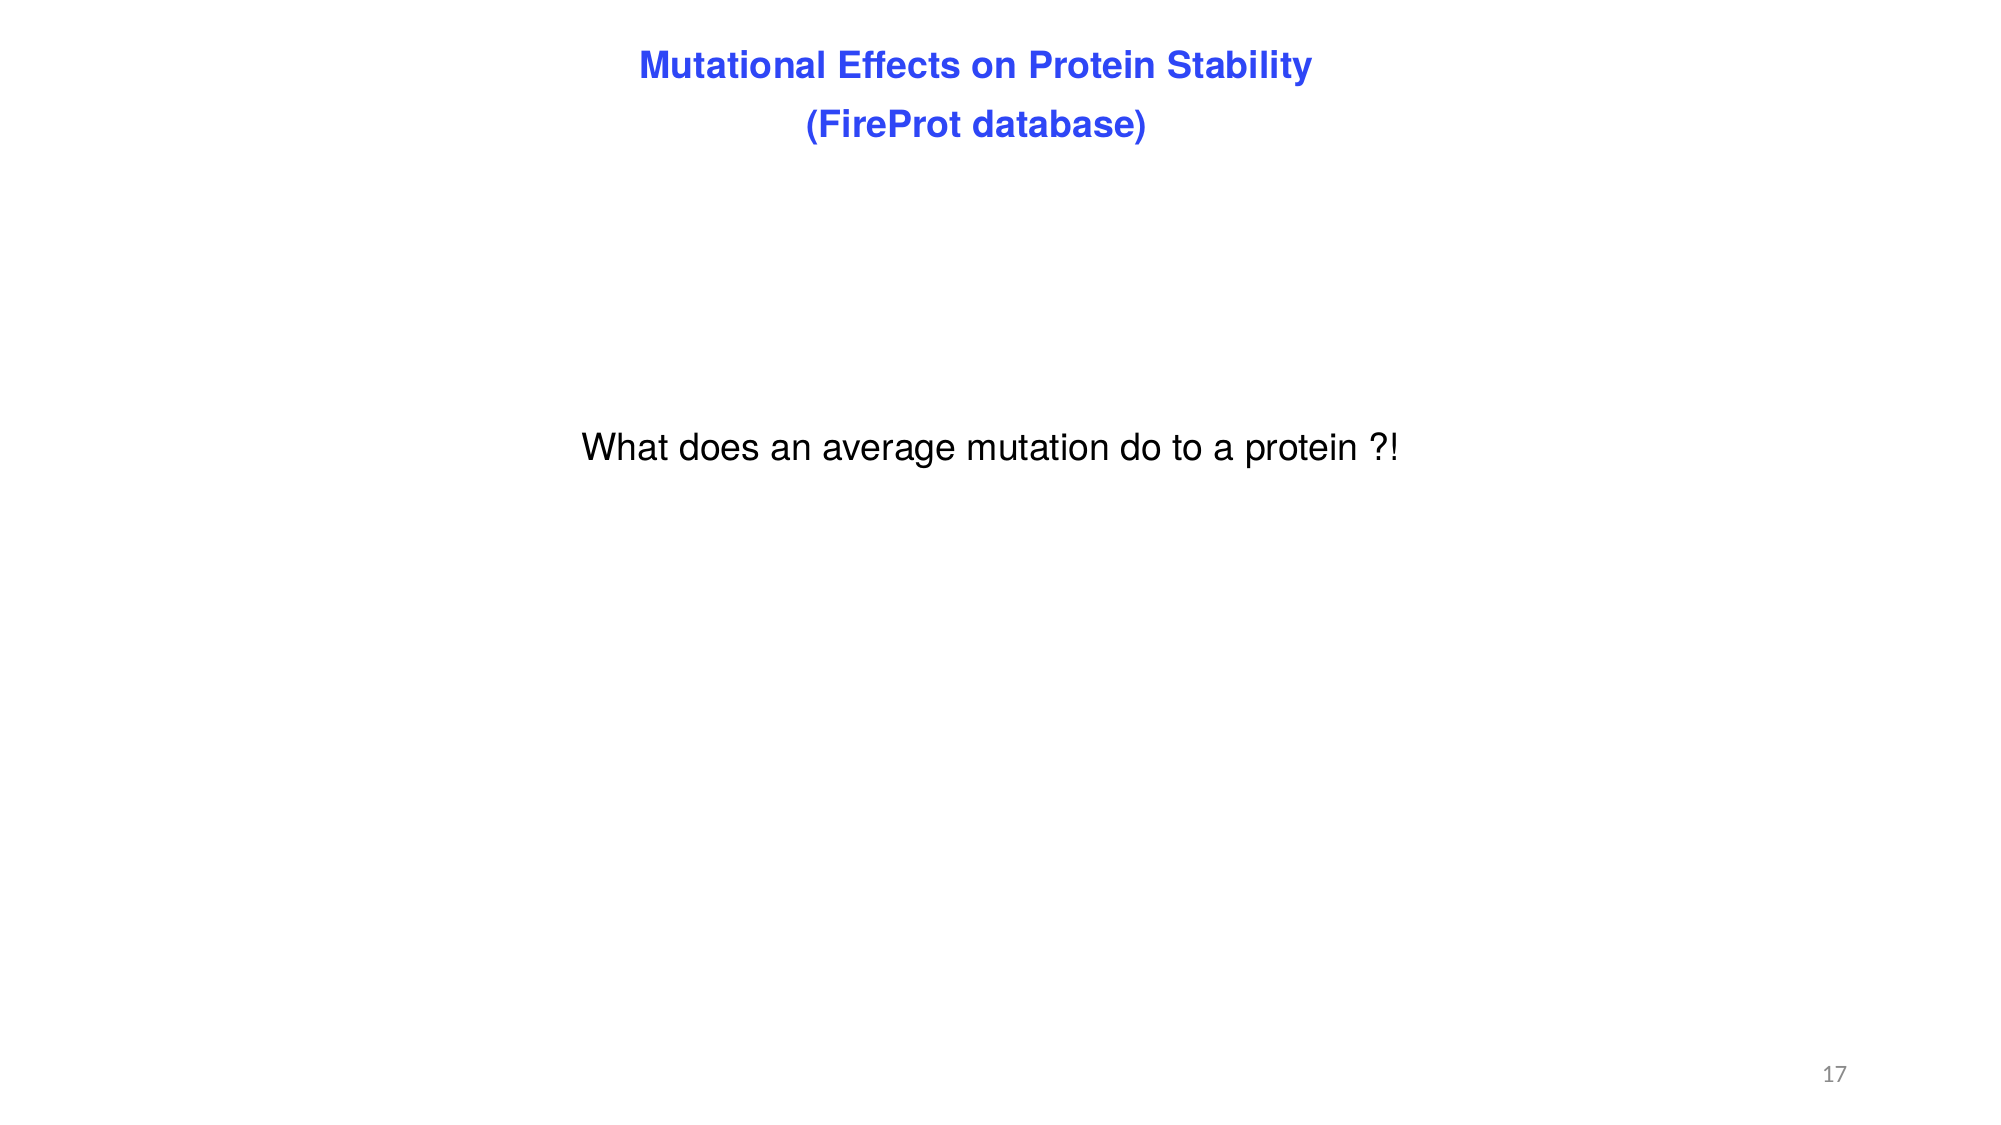

Mutational Effects on Protein Stability
(FireProt database)
What does an average mutation do to a protein ?!
17